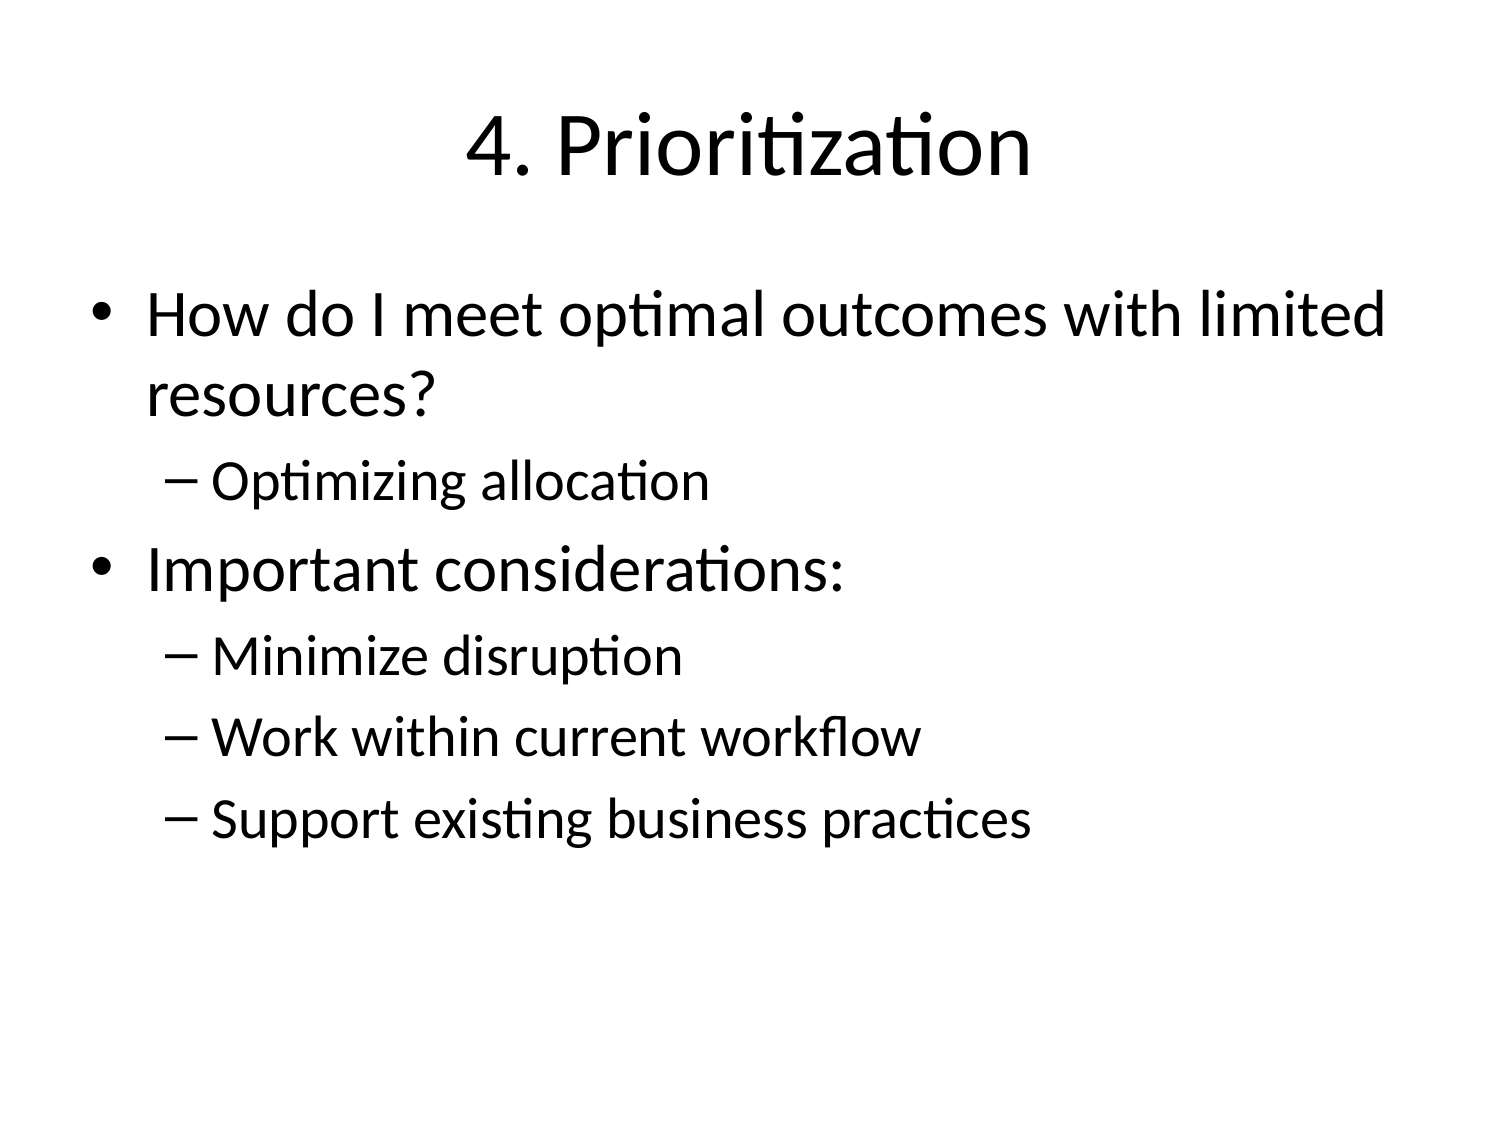

# 4. Prioritization
How do I meet optimal outcomes with limited resources?
Optimizing allocation
Important considerations:
Minimize disruption
Work within current workflow
Support existing business practices